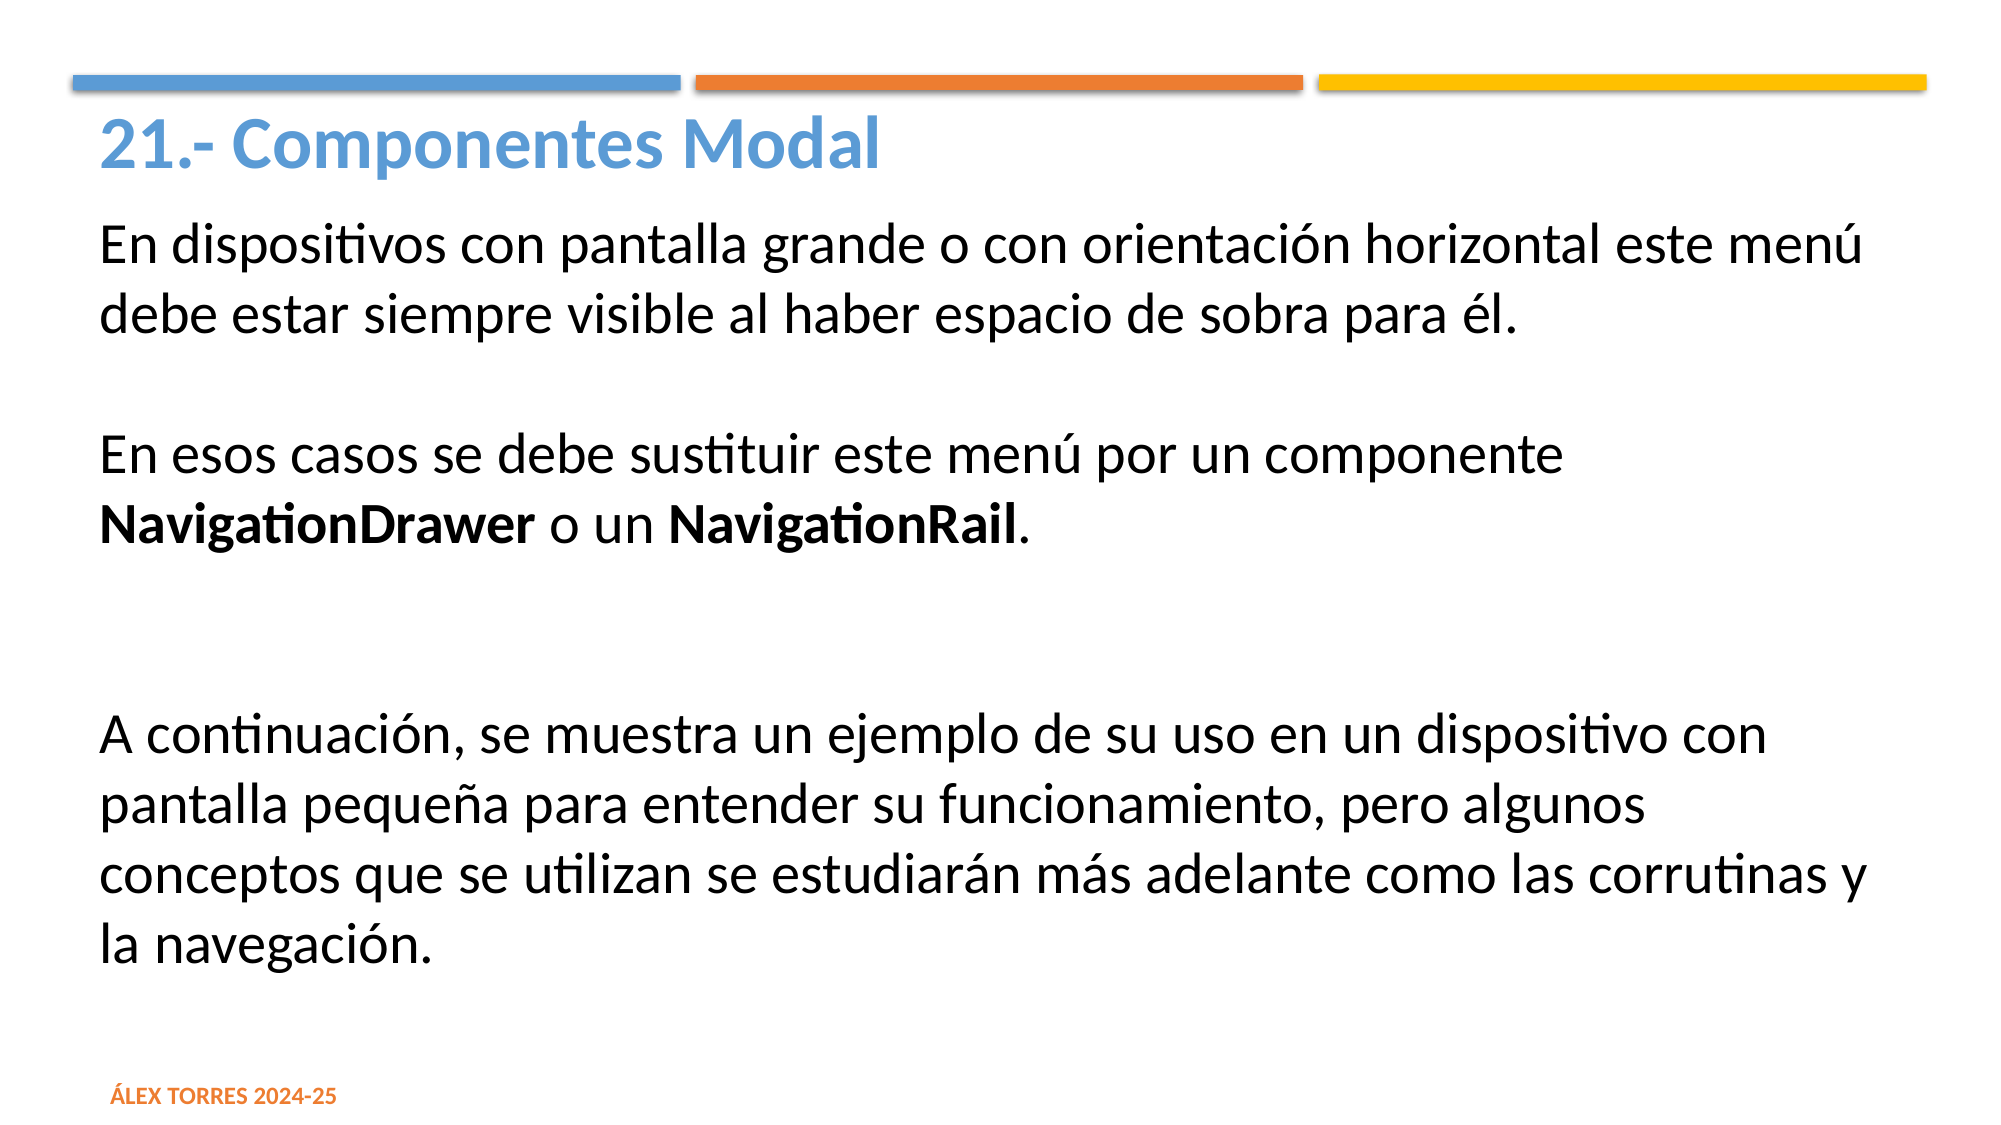

21.- Componentes Modal
En dispositivos con pantalla grande o con orientación horizontal este menú debe estar siempre visible al haber espacio de sobra para él.

En esos casos se debe sustituir este menú por un componente NavigationDrawer o un NavigationRail.

A continuación, se muestra un ejemplo de su uso en un dispositivo con pantalla pequeña para entender su funcionamiento, pero algunos conceptos que se utilizan se estudiarán más adelante como las corrutinas y la navegación.